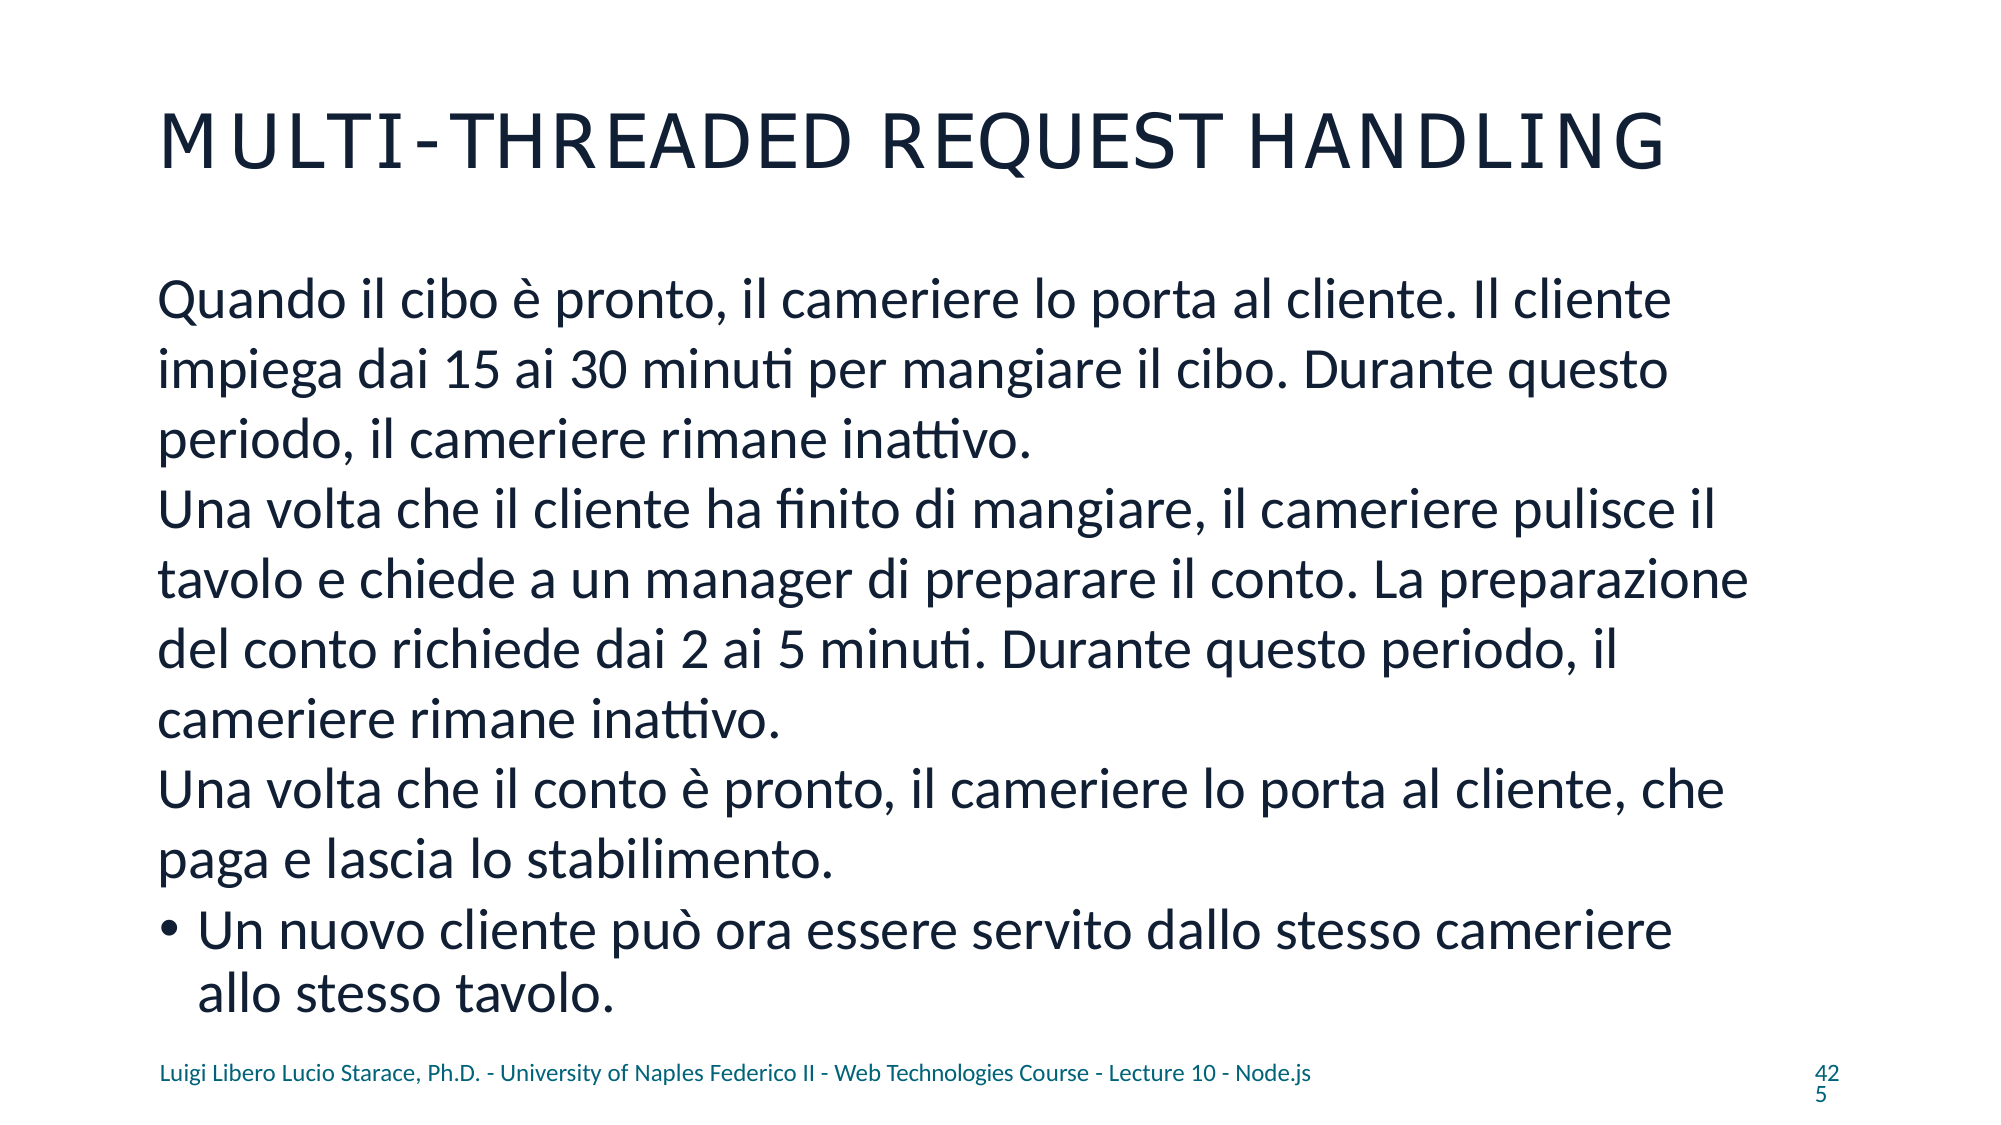

# MULTI-THREADED REQUEST HANDLING
Quando il cibo è pronto, il cameriere lo porta al cliente. Il cliente impiega dai 15 ai 30 minuti per mangiare il cibo. Durante questo periodo, il cameriere rimane inattivo.
Una volta che il cliente ha finito di mangiare, il cameriere pulisce il tavolo e chiede a un manager di preparare il conto. La preparazione del conto richiede dai 2 ai 5 minuti. Durante questo periodo, il cameriere rimane inattivo.
Una volta che il conto è pronto, il cameriere lo porta al cliente, che paga e lascia lo stabilimento.
Un nuovo cliente può ora essere servito dallo stesso cameriere allo stesso tavolo.
Luigi Libero Lucio Starace, Ph.D. - University of Naples Federico II - Web Technologies Course - Lecture 10 - Node.js
425